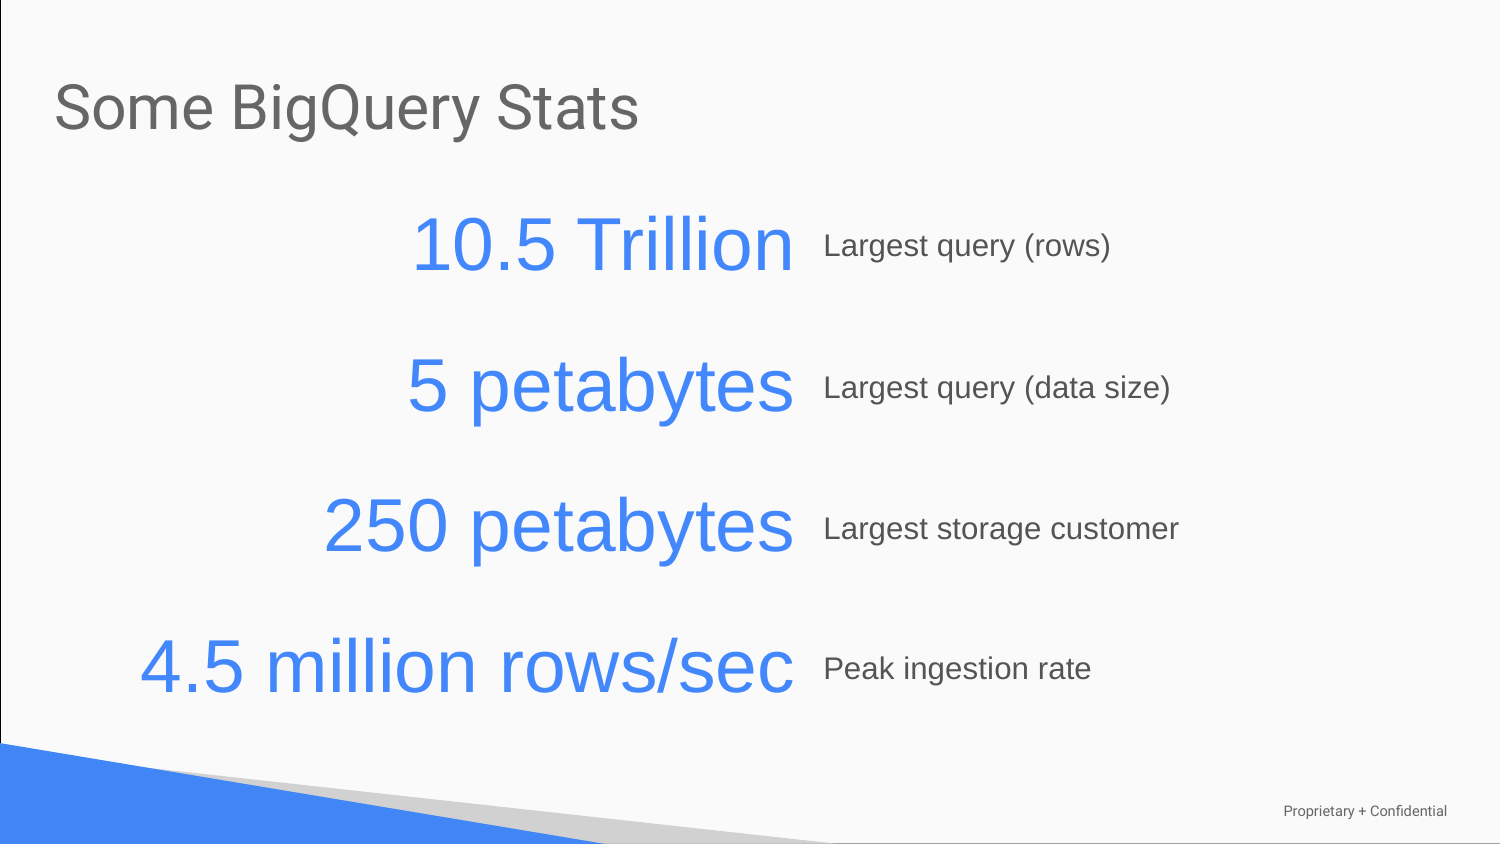

Some BigQuery Stats
10.5 Trillion
Largest query (rows)
5 petabytes
Largest query (data size)
250 petabytes
Largest storage customer
4.5 million rows/sec
Peak ingestion rate